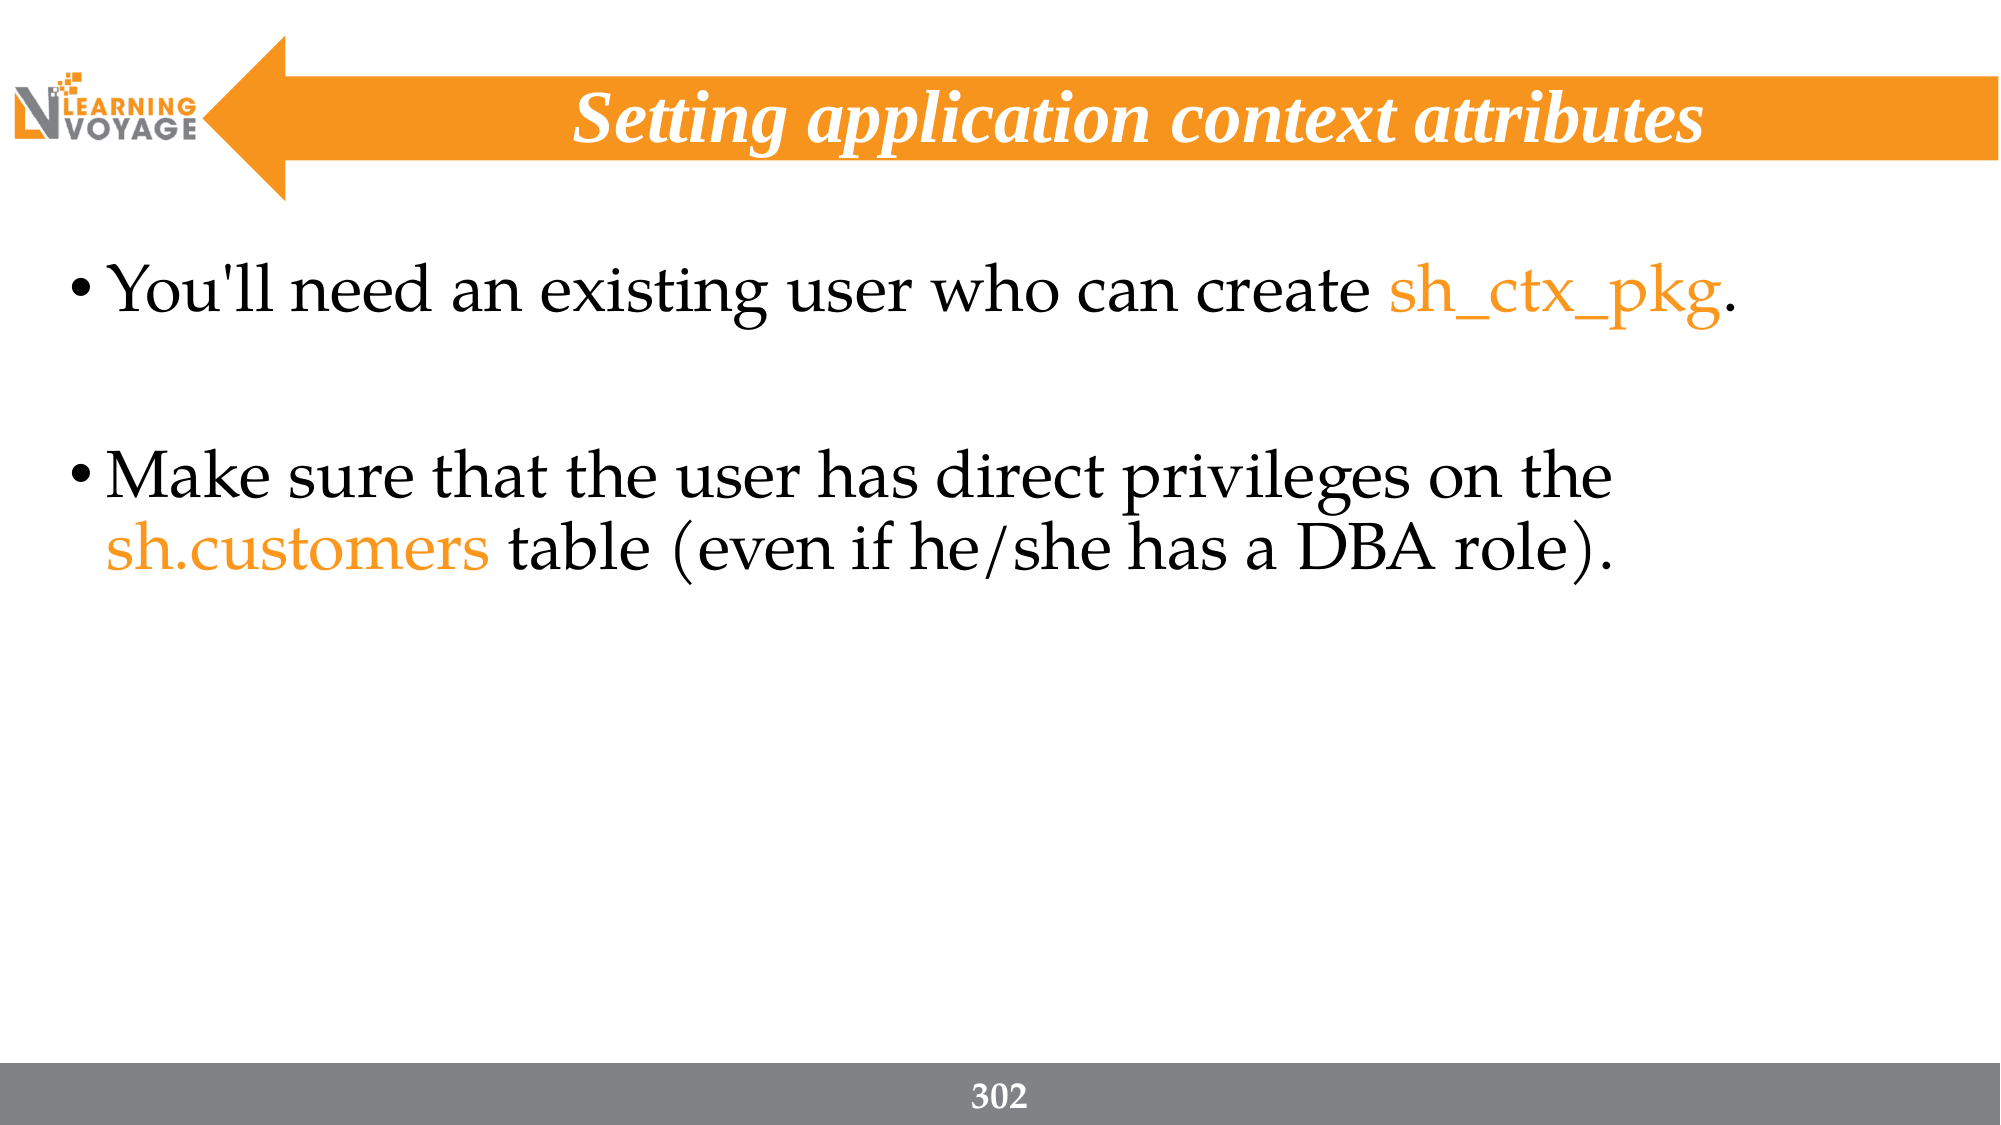

# Setting application context attributes
You'll need an existing user who can create sh_ctx_pkg.

Make sure that the user has direct privileges on the sh.customers table (even if he/she has a DBA role).

302